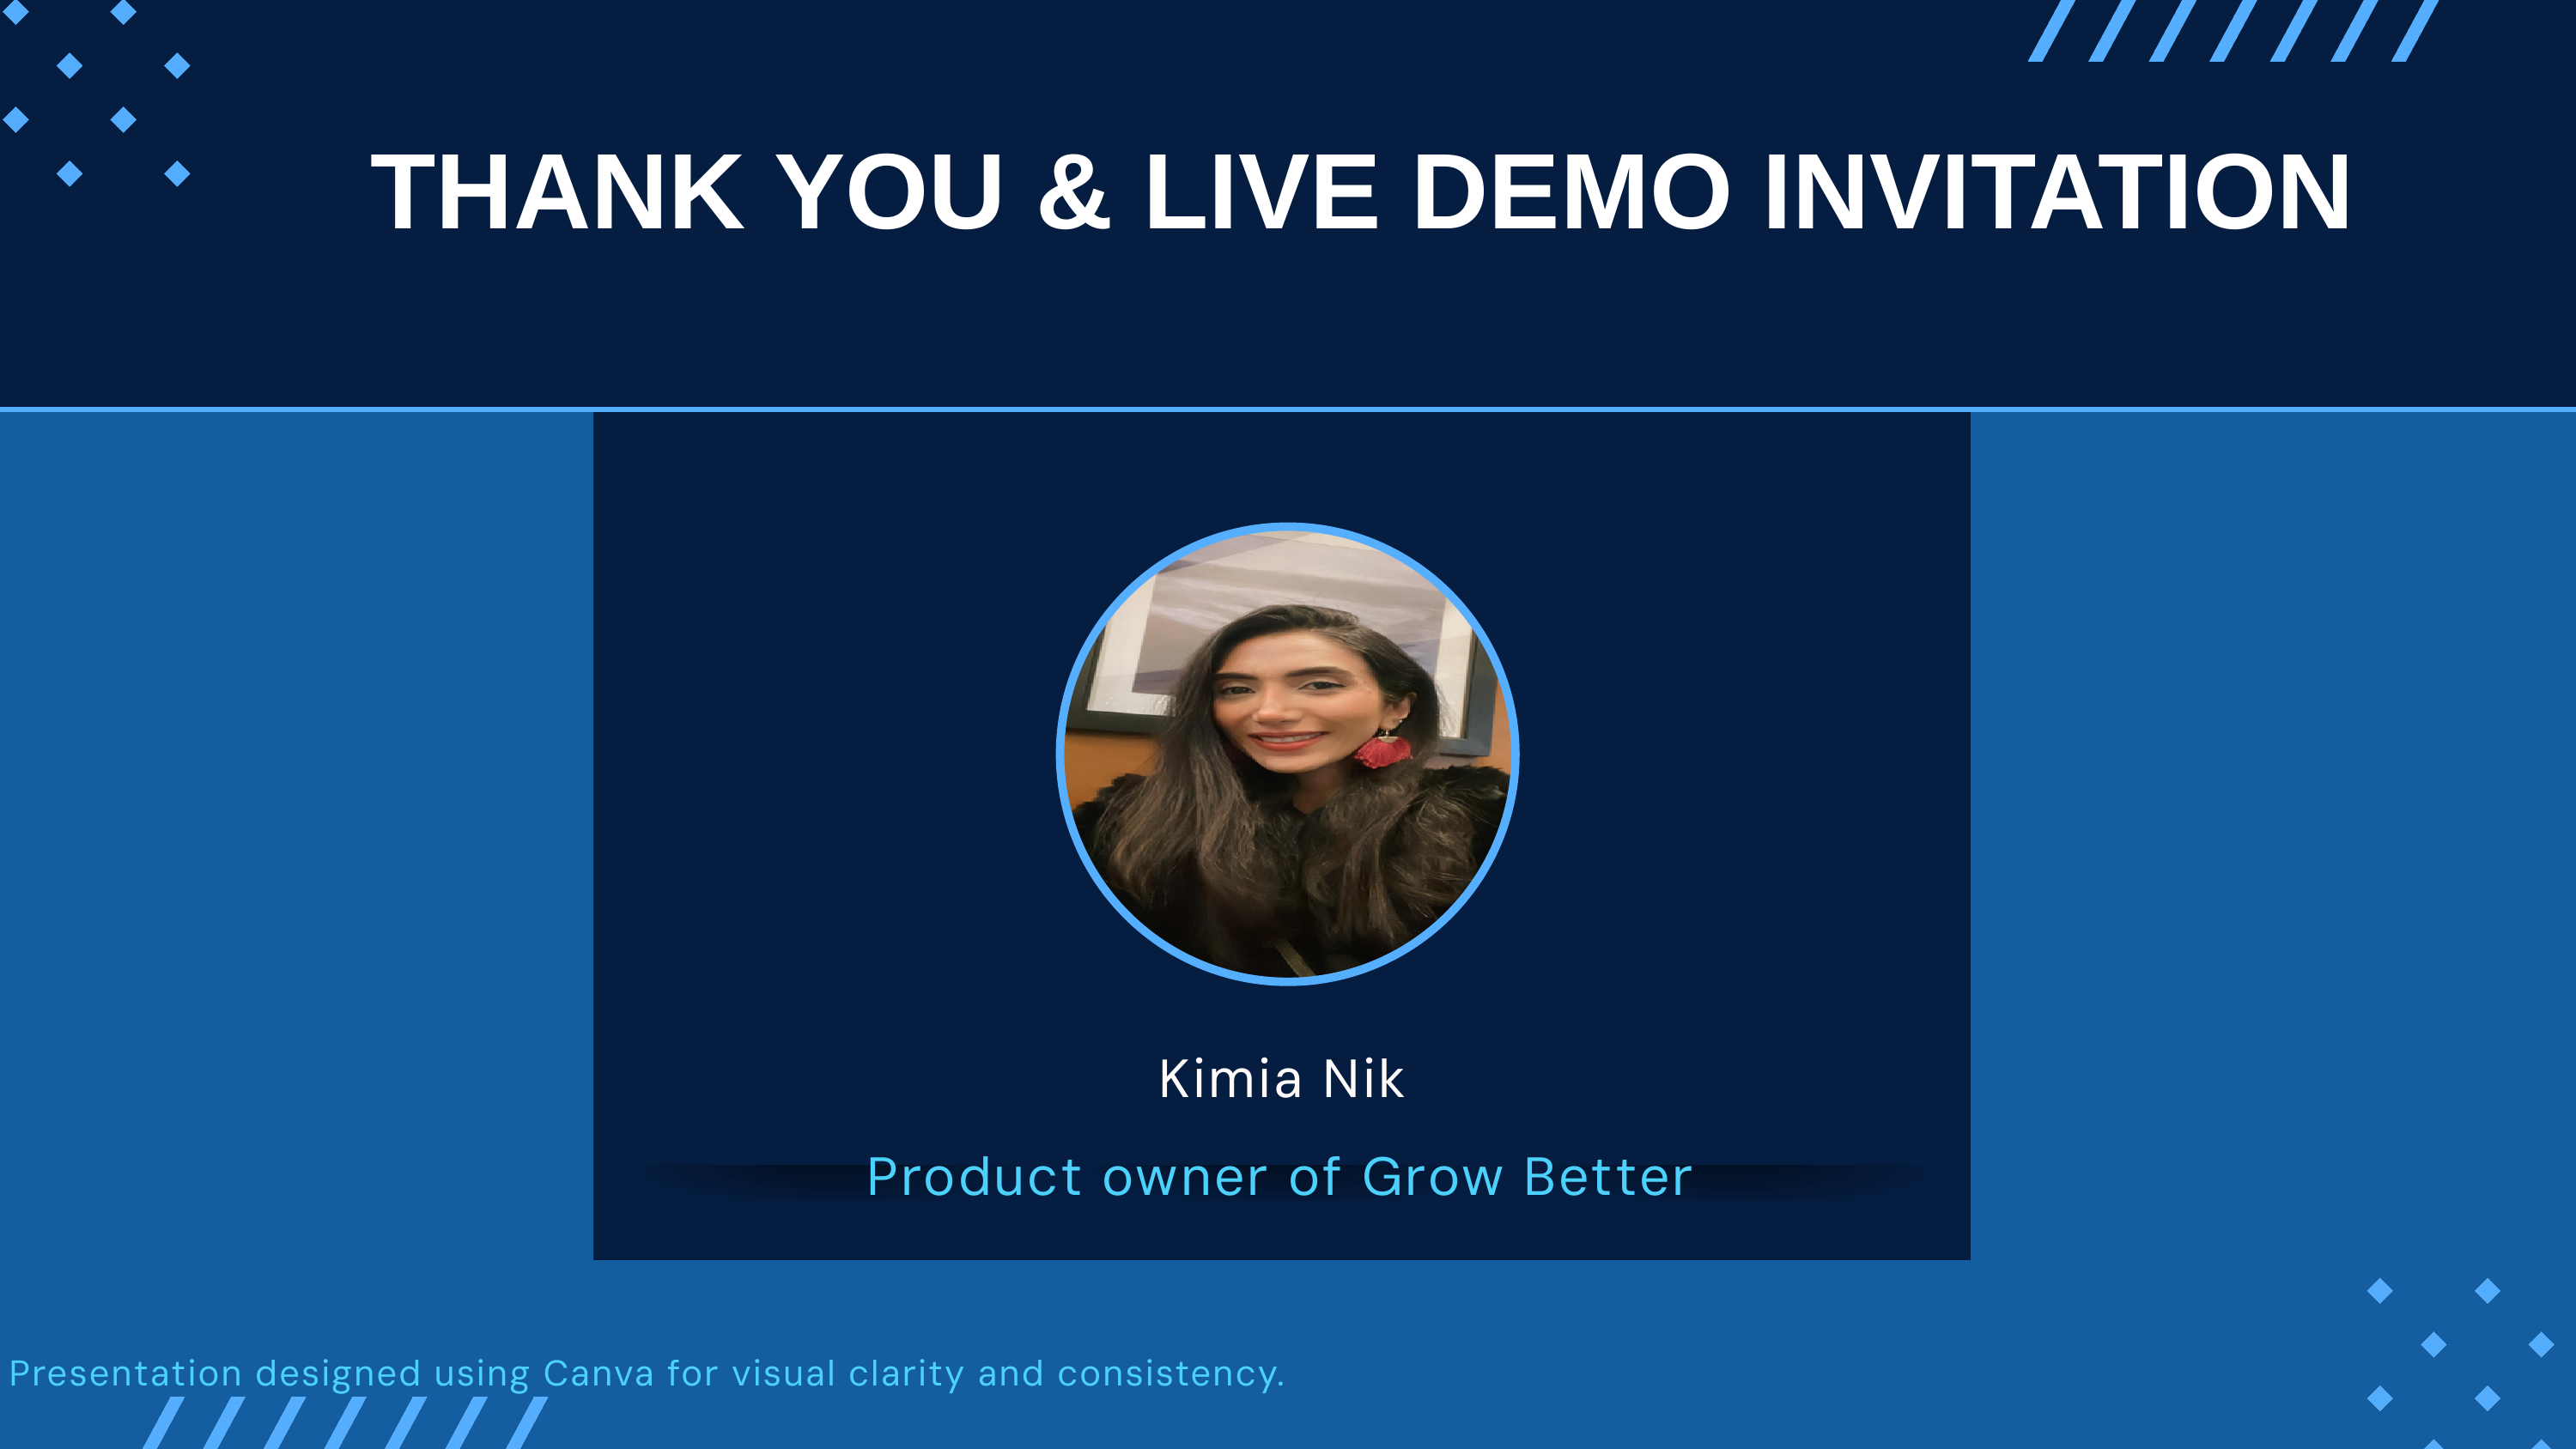

THANK YOU & LIVE DEMO INVITATION

Kimia Nik
Product owner of Grow Better

Presentation designed using Canva for visual clarity and consistency.